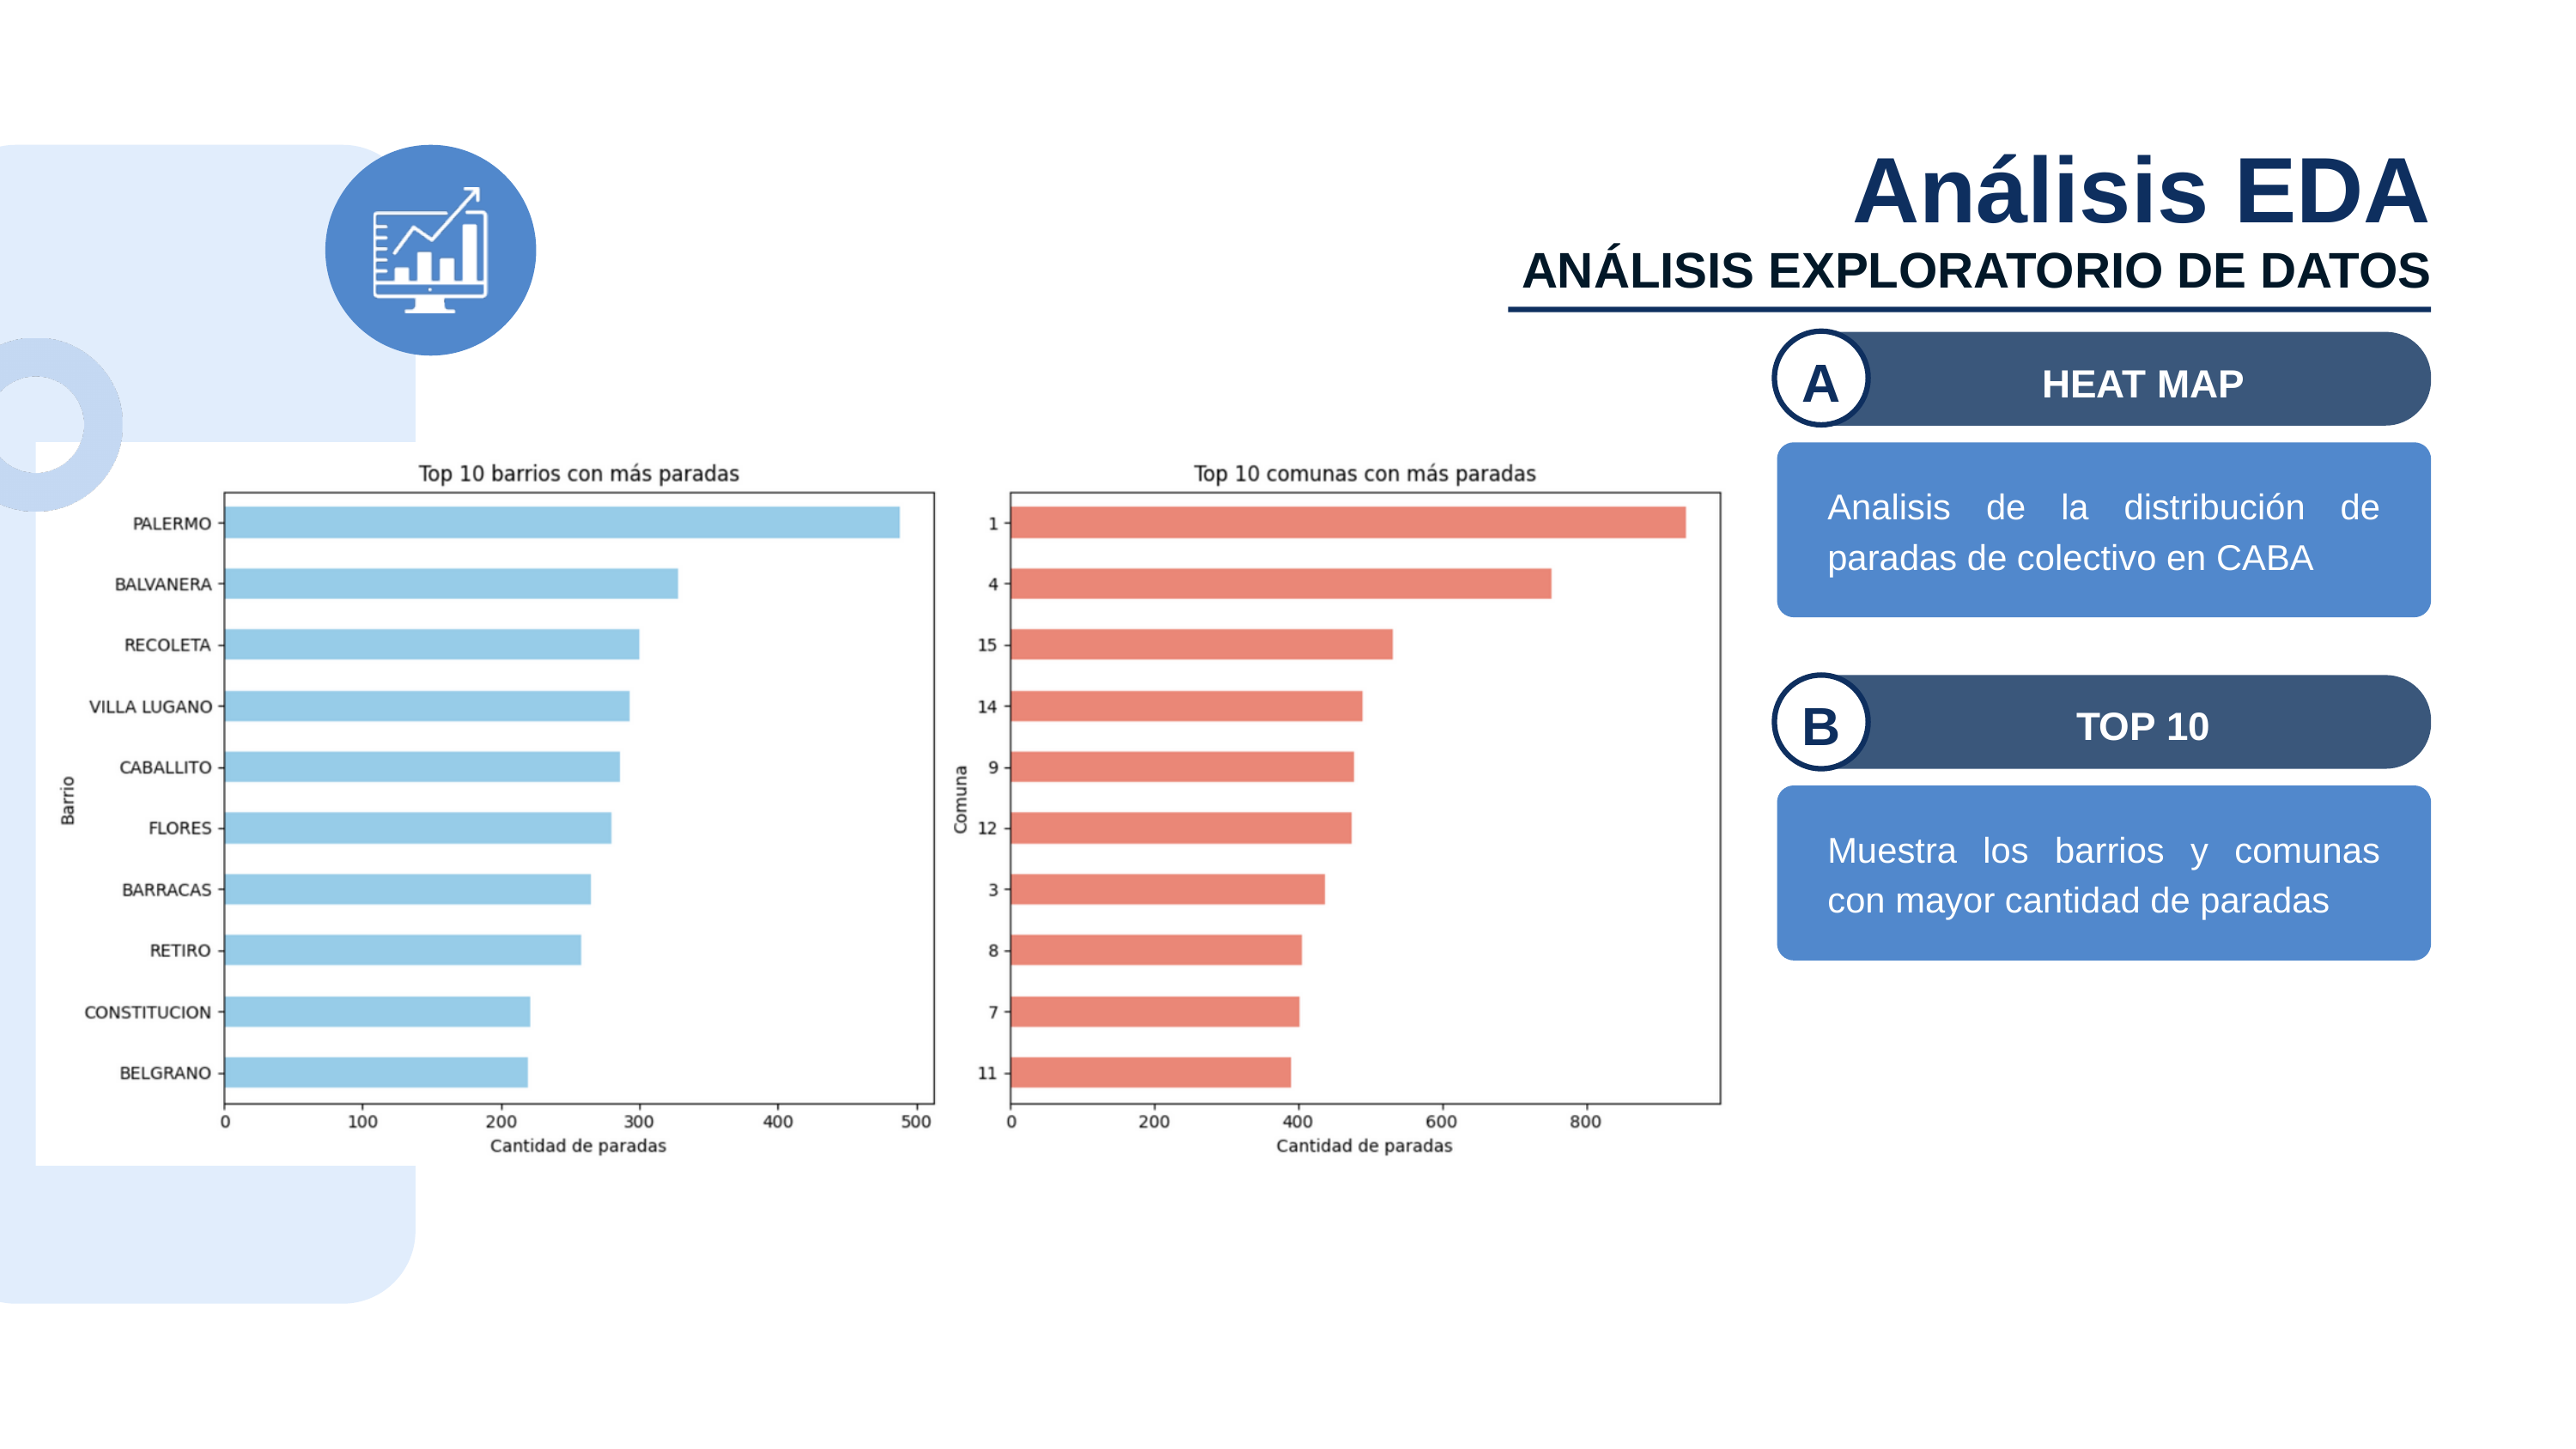

Análisis EDA

ANÁLISIS EXPLORATORIO DE DATOS

A

HEAT MAP

Analisis de la distribución de paradas de colectivo en CABA

B
TOP 10

Muestra los barrios y comunas con mayor cantidad de paradas